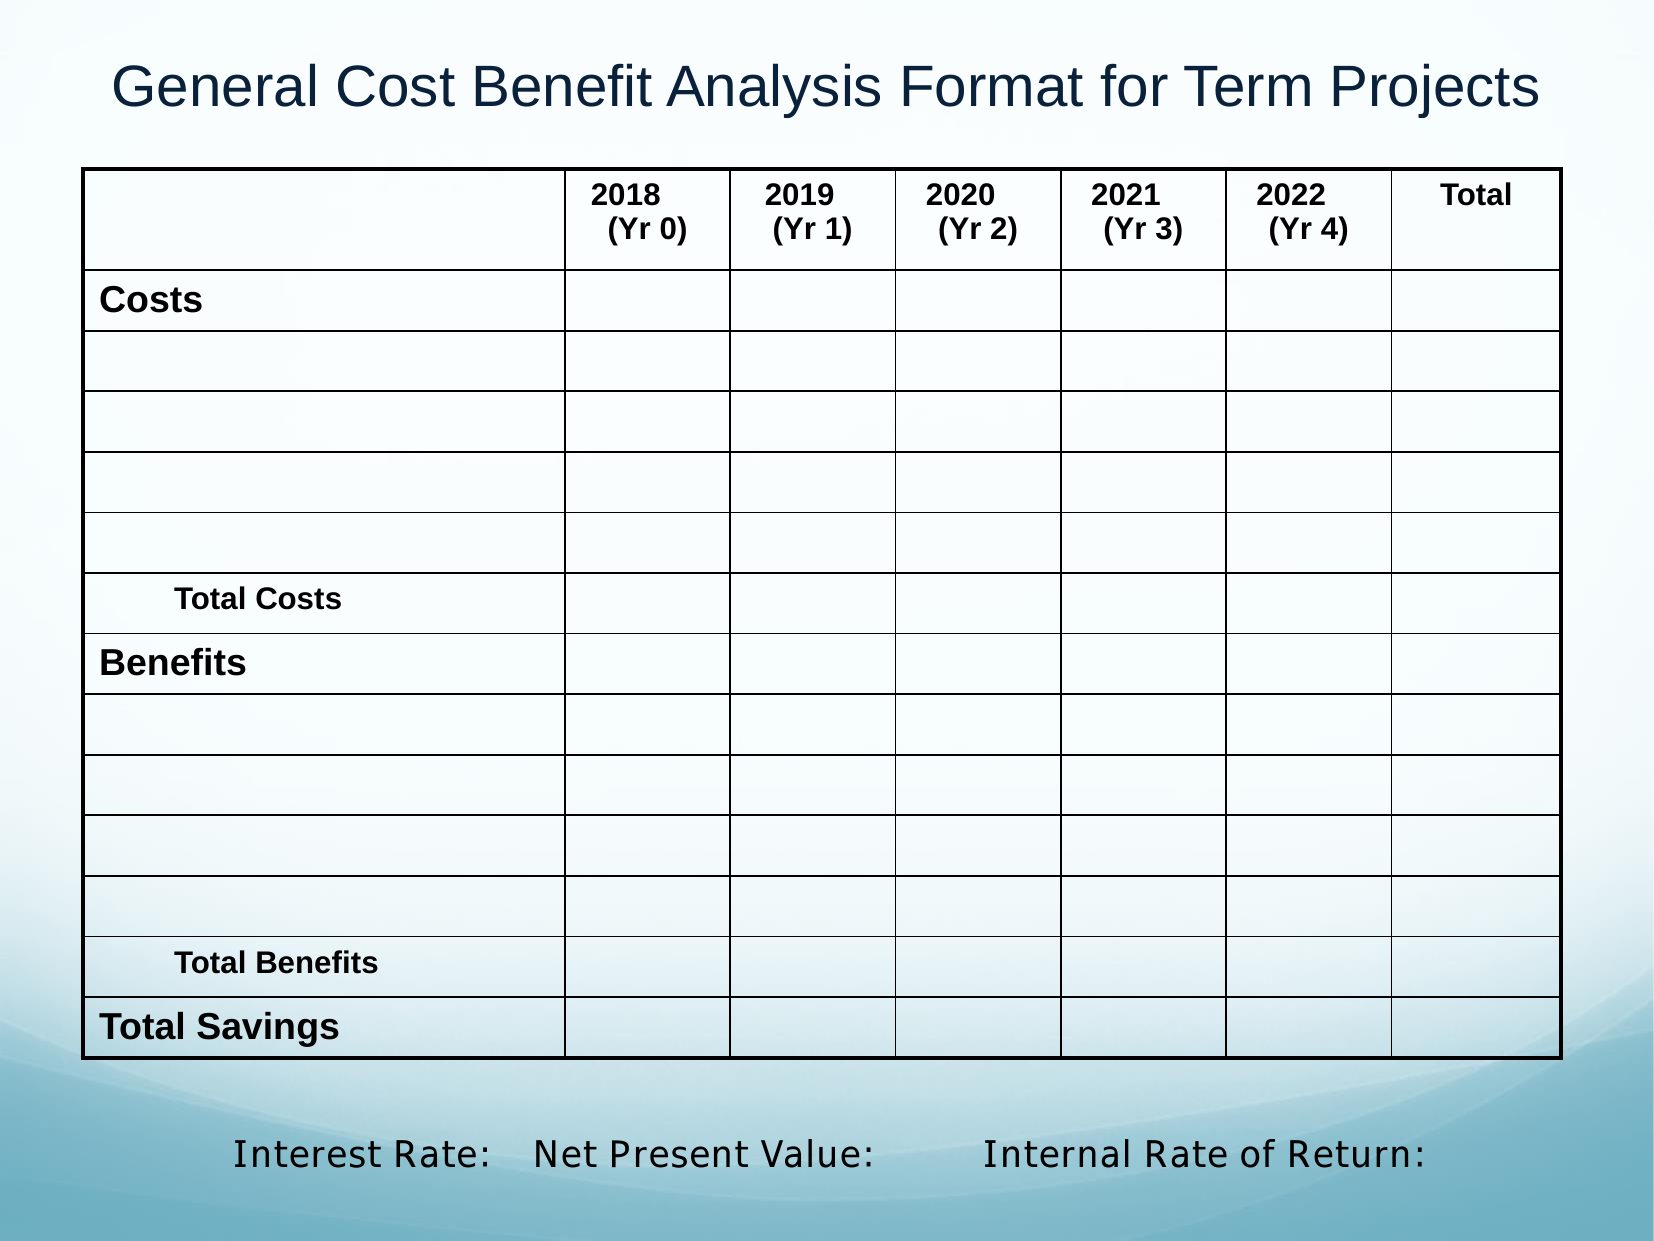

# General Cost Benefit Analysis Format for Term Projects
|  | 2018 (Yr 0) | 2019 (Yr 1) | 2020 (Yr 2) | 2021 (Yr 3) | 2022 (Yr 4) | Total |
| --- | --- | --- | --- | --- | --- | --- |
| Costs |  |  |  |  |  |  |
|  |  |  |  |  |  |  |
|  |  |  |  |  |  |  |
|  |  |  |  |  |  |  |
|  |  |  |  |  |  |  |
| Total Costs |  |  |  |  |  |  |
| Benefits |  |  |  |  |  |  |
|  |  |  |  |  |  |  |
|  |  |  |  |  |  |  |
|  |  |  |  |  |  |  |
|  |  |  |  |  |  |  |
| Total Benefits |  |  |  |  |  |  |
| Total Savings |  |  |  |  |  |  |
Interest Rate:	Net Present Value:	Internal Rate of Return: